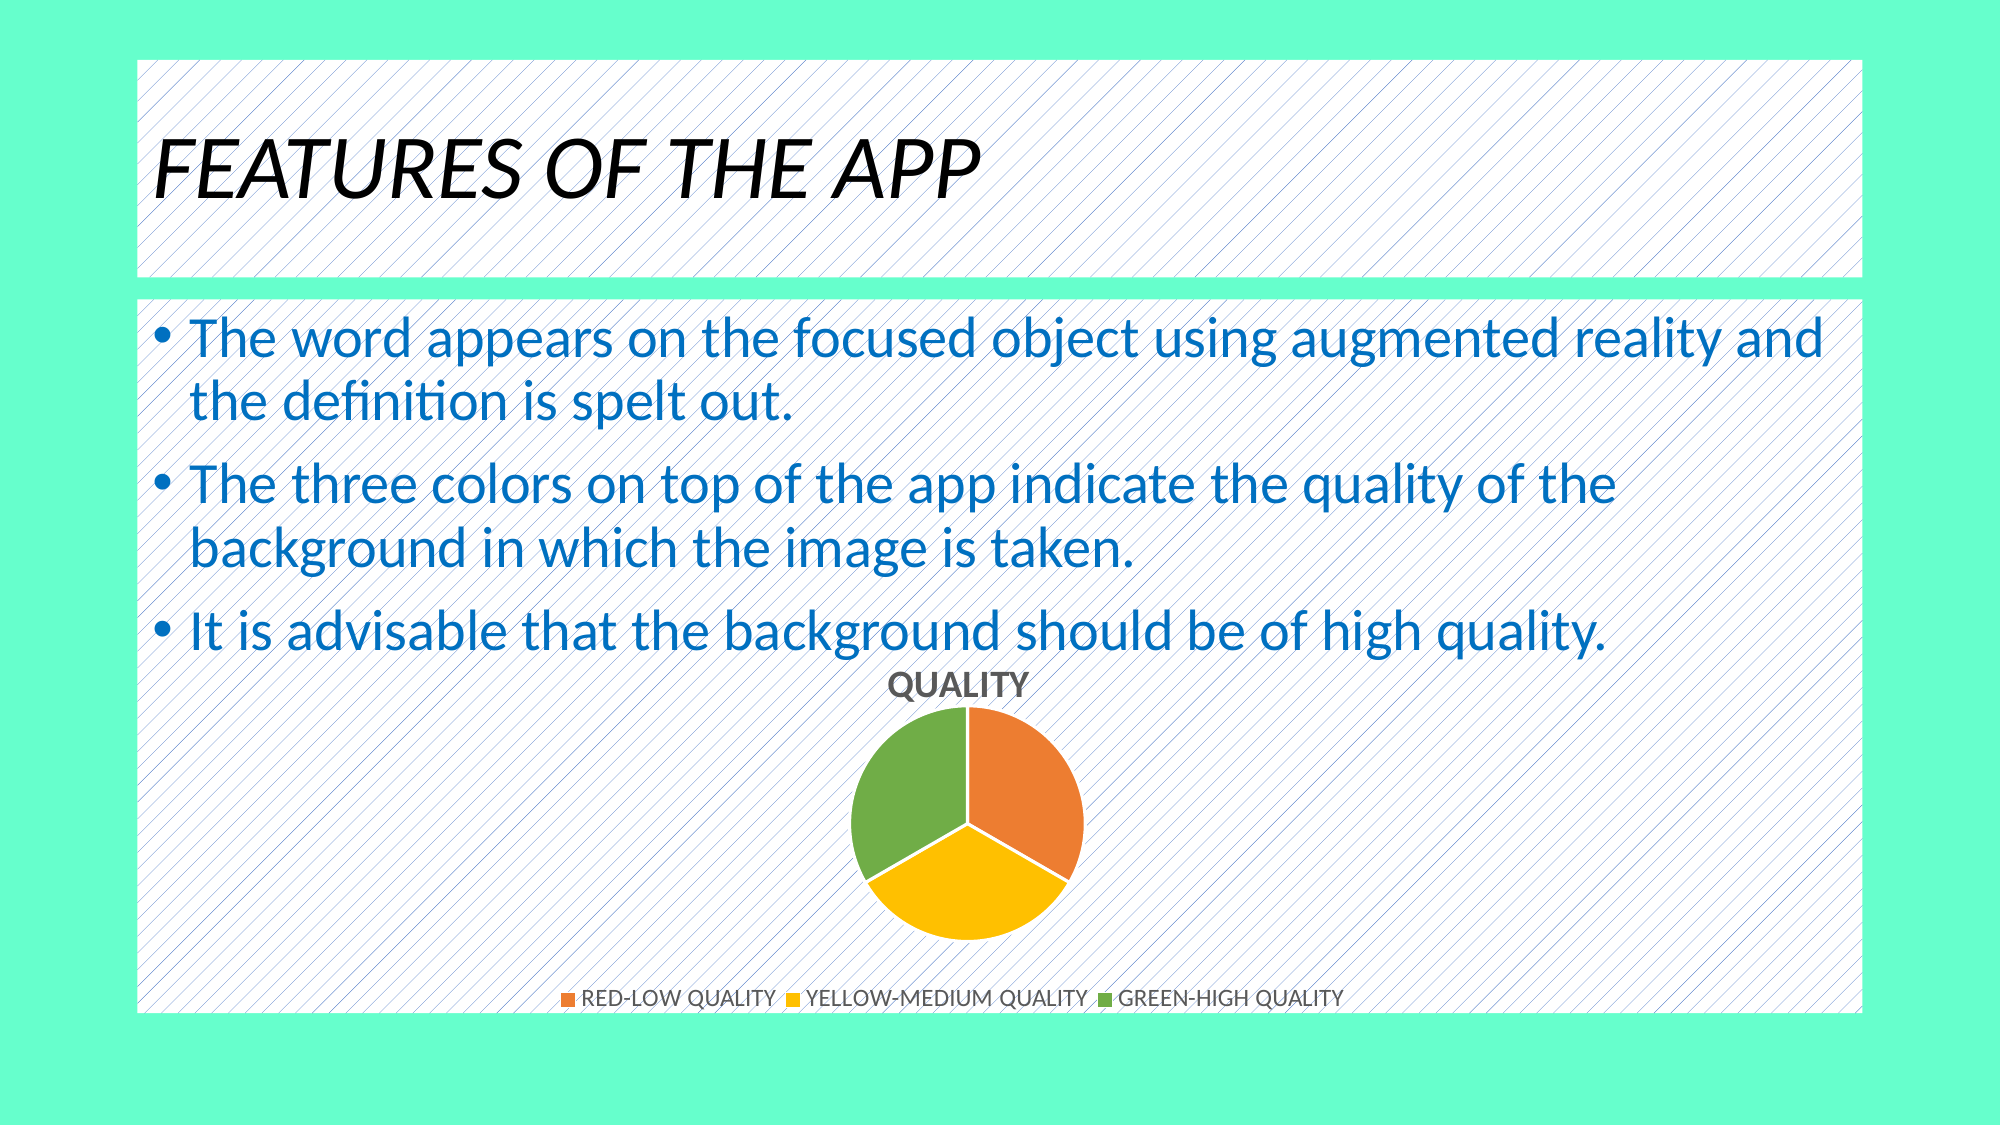

# FEATURES OF THE APP
The word appears on the focused object using augmented reality and the definition is spelt out.
The three colors on top of the app indicate the quality of the background in which the image is taken.
It is advisable that the background should be of high quality.

### Chart: QUALITY

| Category | Sales |
|---|---|
| RED-LOW QUALITY | 2.5 |
| YELLOW-MEDIUM QUALITY | 2.5 |
| GREEN-HIGH QUALITY | 2.5 |